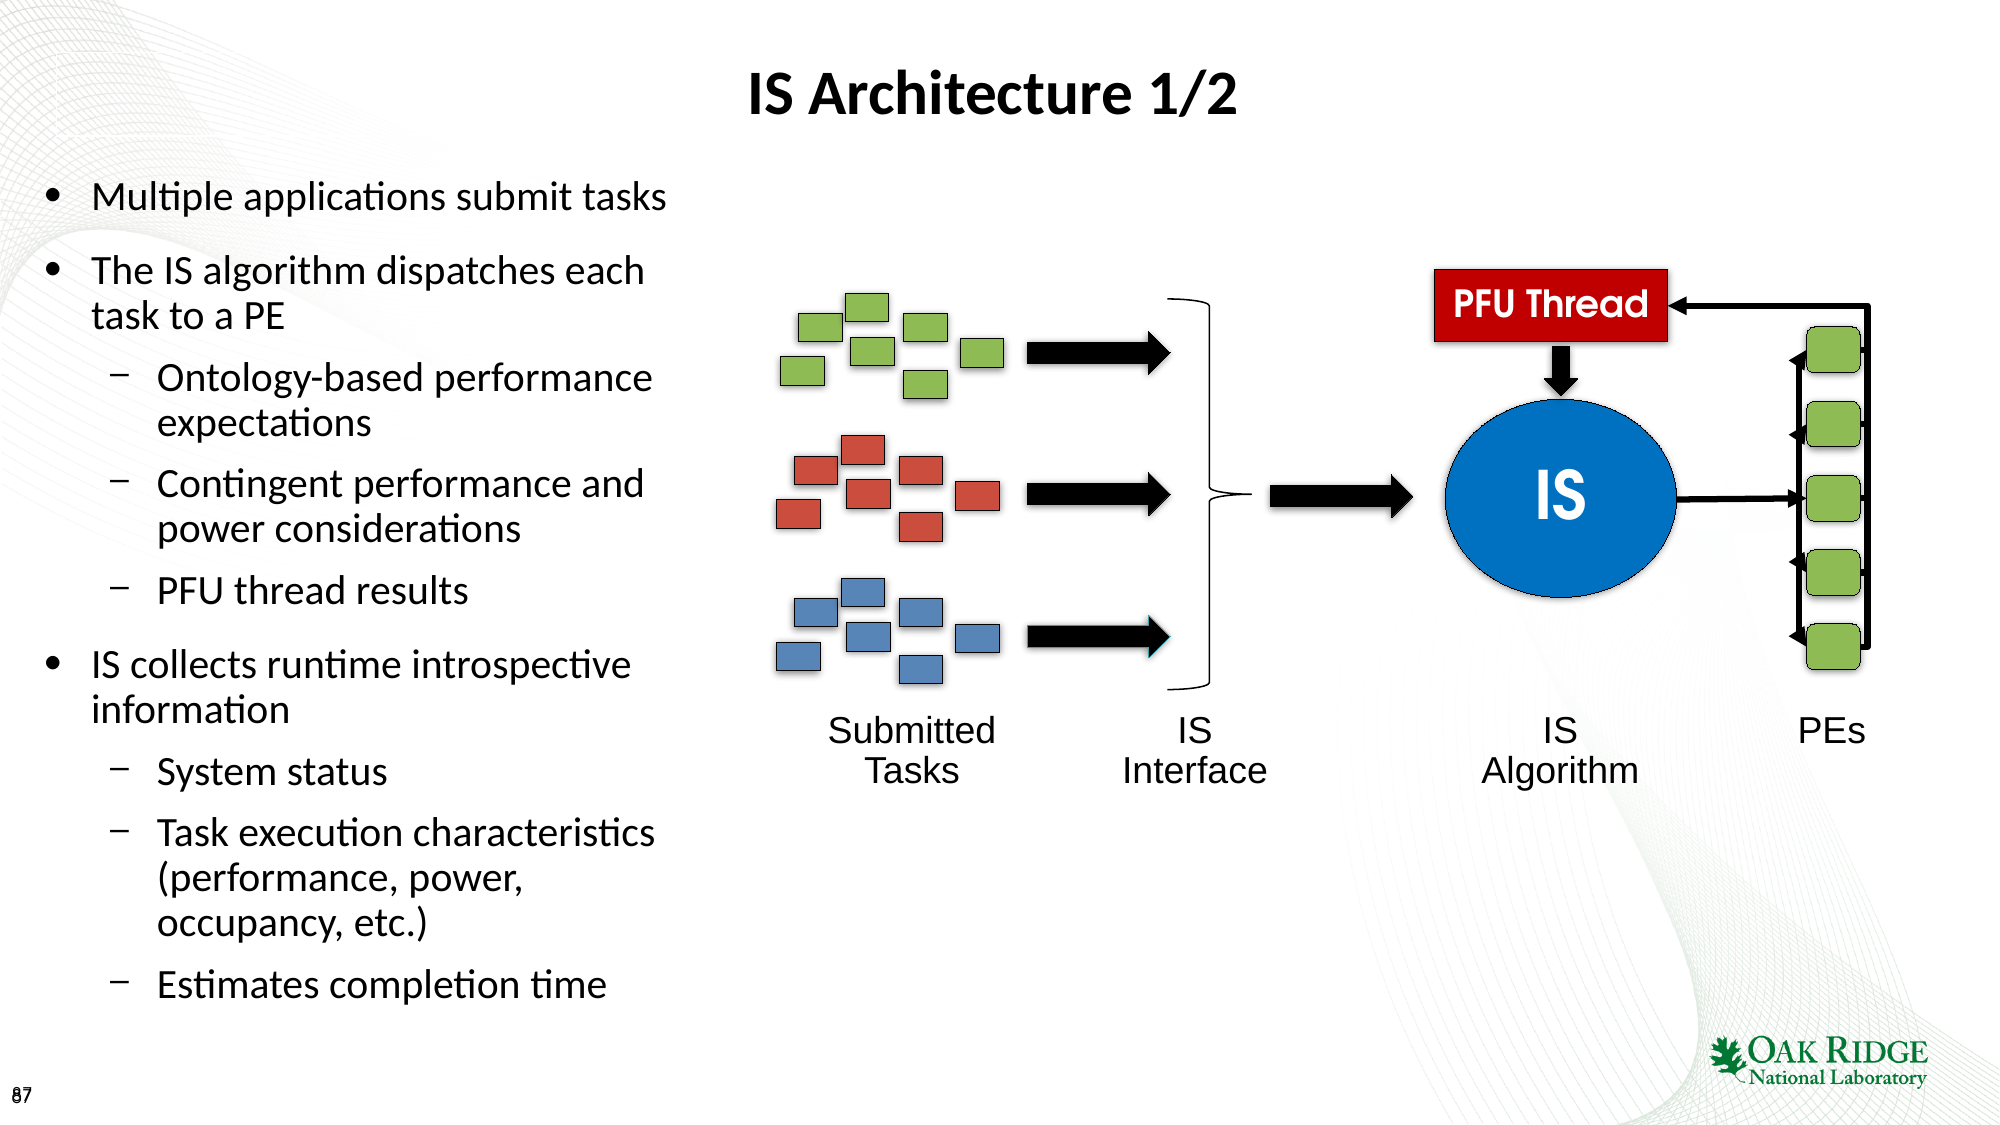

# IS Architecture 1/2
Multiple applications submit tasks
The IS algorithm dispatches each task to a PE
Ontology-based performance expectations
Contingent performance and power considerations
PFU thread results
IS collects runtime introspective information
System status
Task execution characteristics (performance, power, occupancy, etc.)
Estimates completion time
PFU Thread

IS

Submitted Tasks
IS Interface
IS Algorithm
PEs